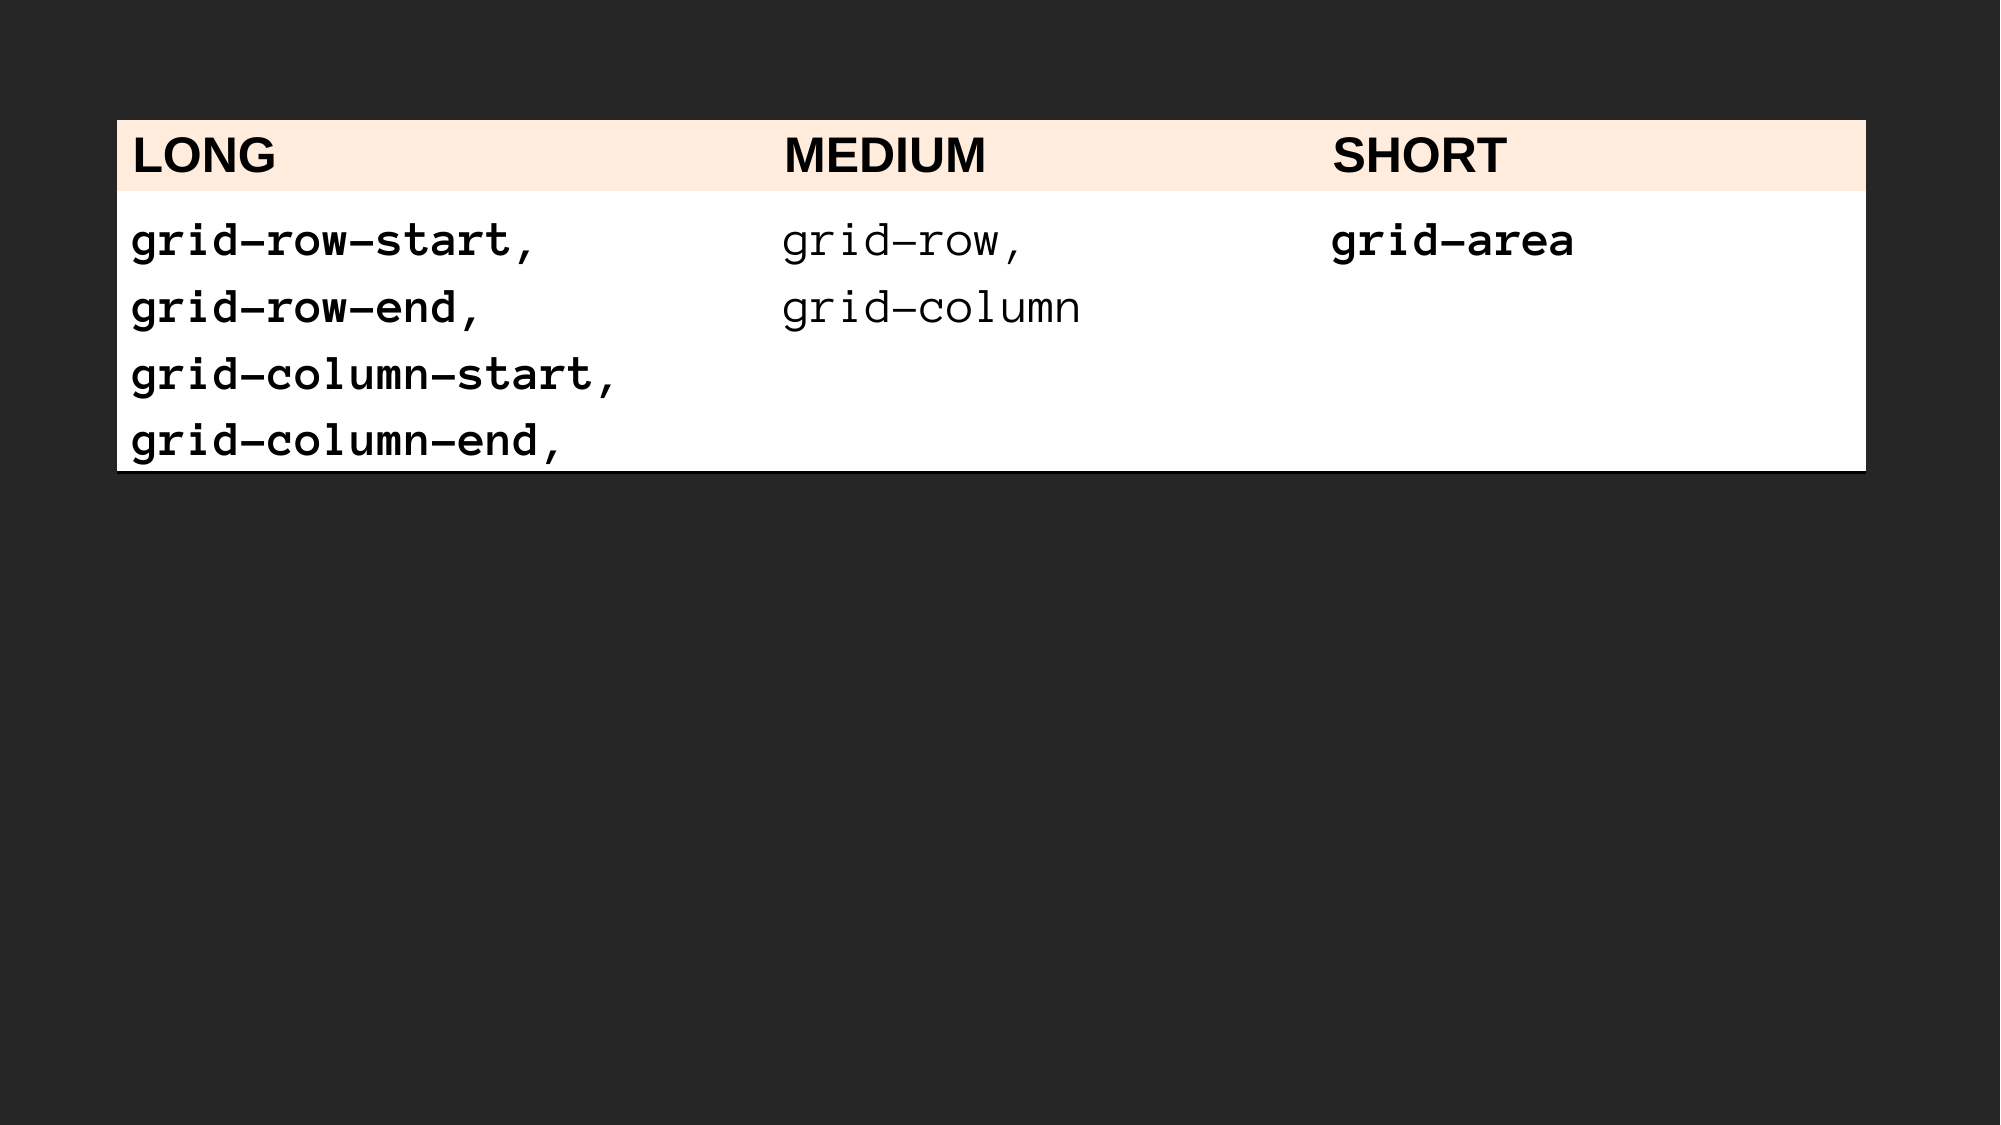

| LONG | MEDIUM | SHORT |
| --- | --- | --- |
| grid-row-start, grid-row-end, grid-column-start, grid-column-end, | grid-row, grid-column | grid-area |